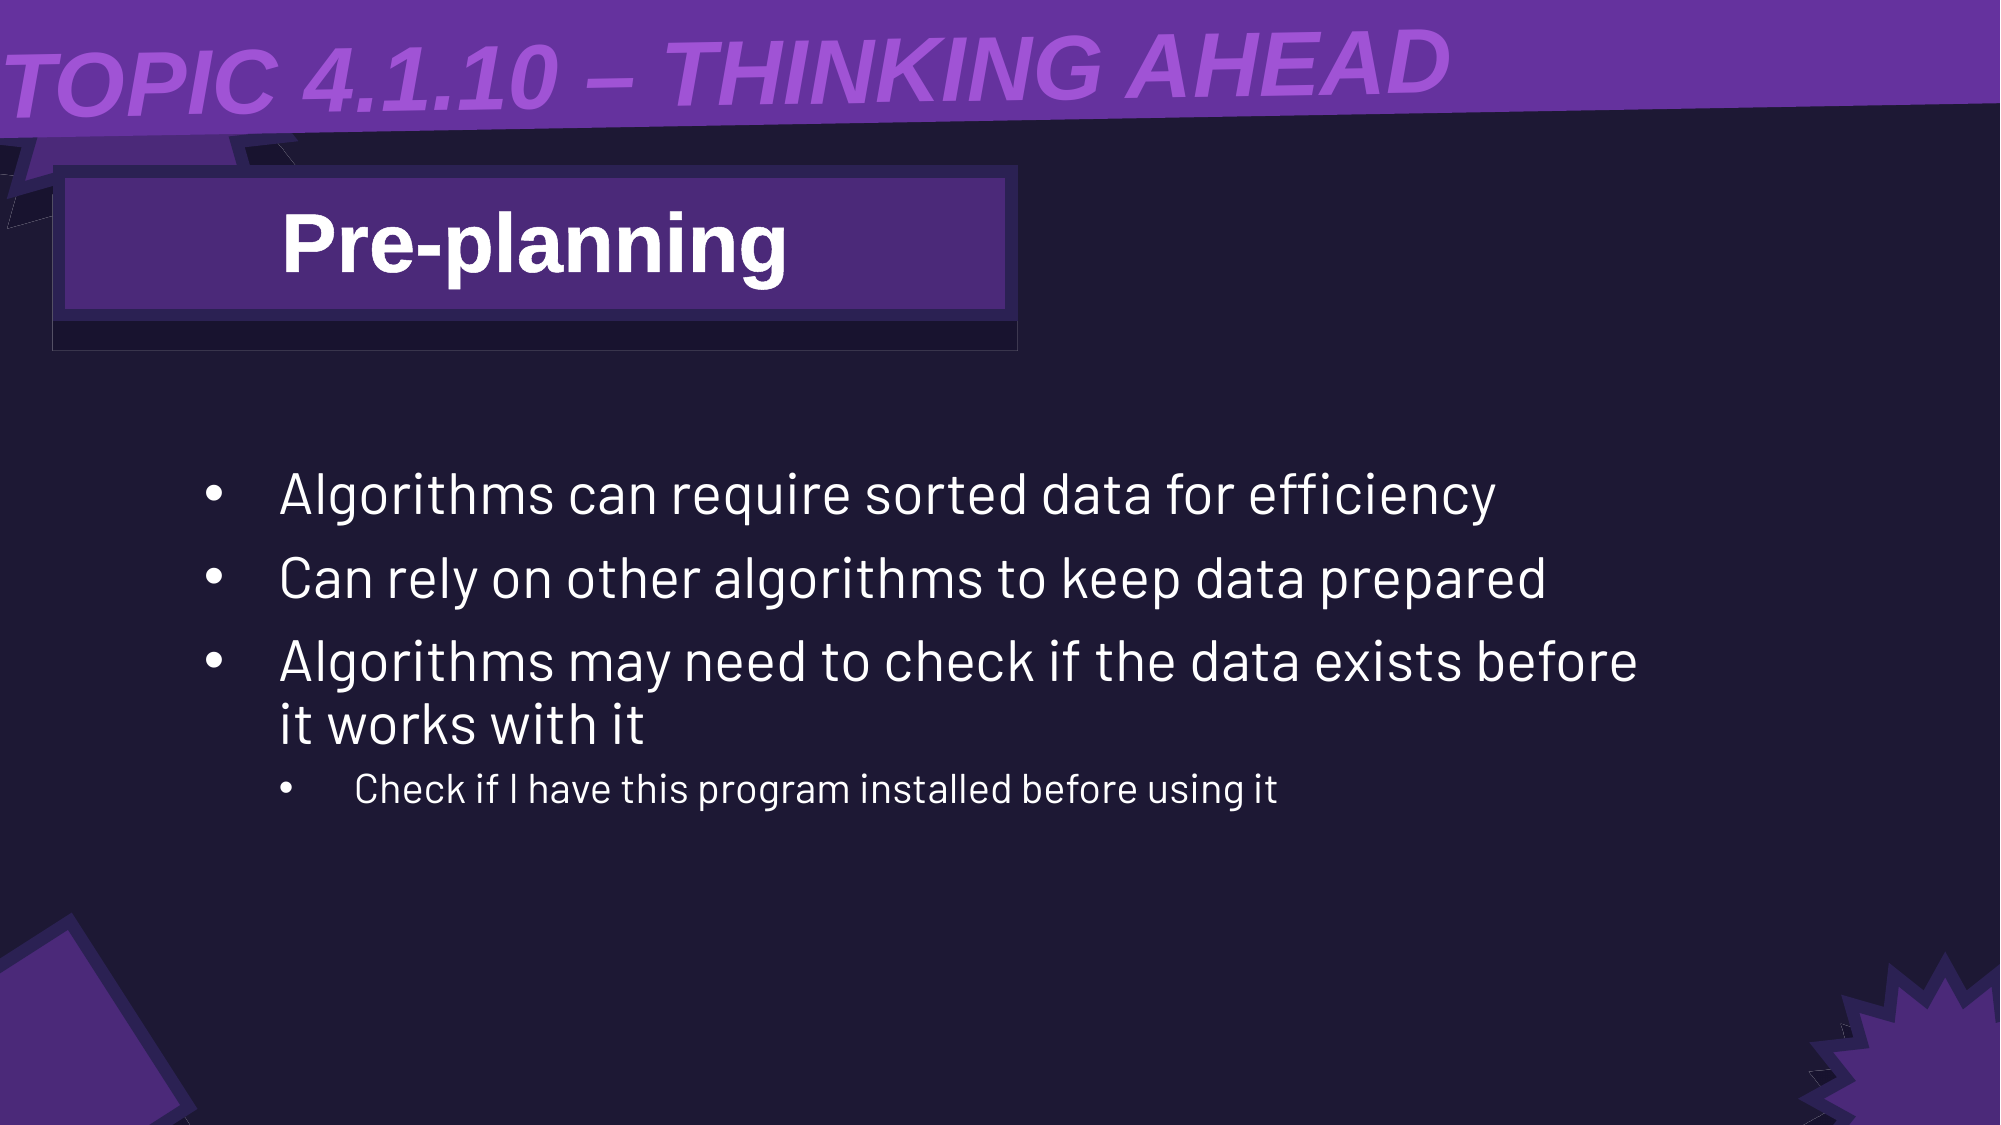

TOPIC 4.1.10 – THINKING AHEAD

Pre-planning
Algorithms can require sorted data for efficiency
Can rely on other algorithms to keep data prepared
Algorithms may need to check if the data exists before it works with it
Check if I have this program installed before using it